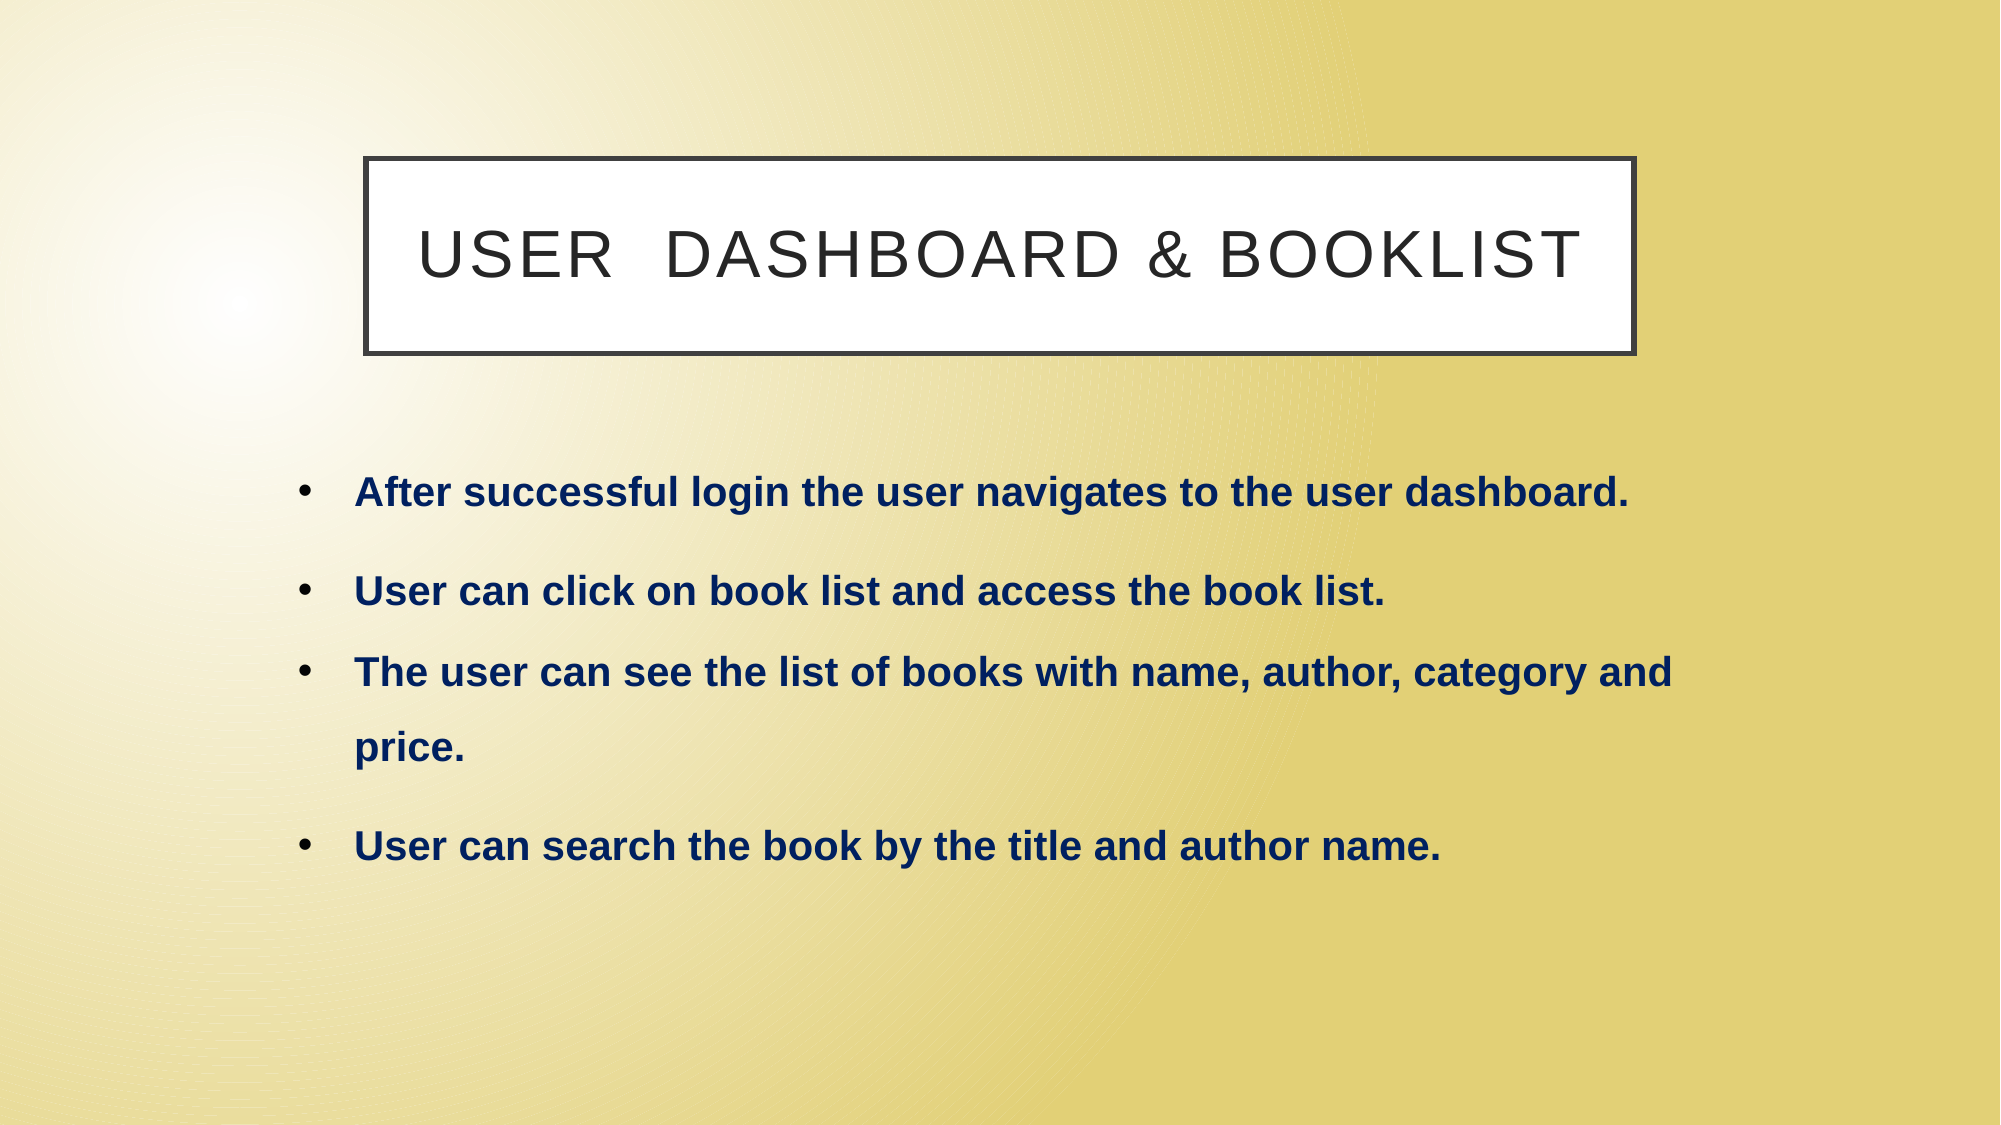

# User  dashboard & booklist
After successful login the user navigates to the user dashboard.
User can click on book list and access the book list.
The user can see the list of books with name, author, category and price.
User can search the book by the title and author name.